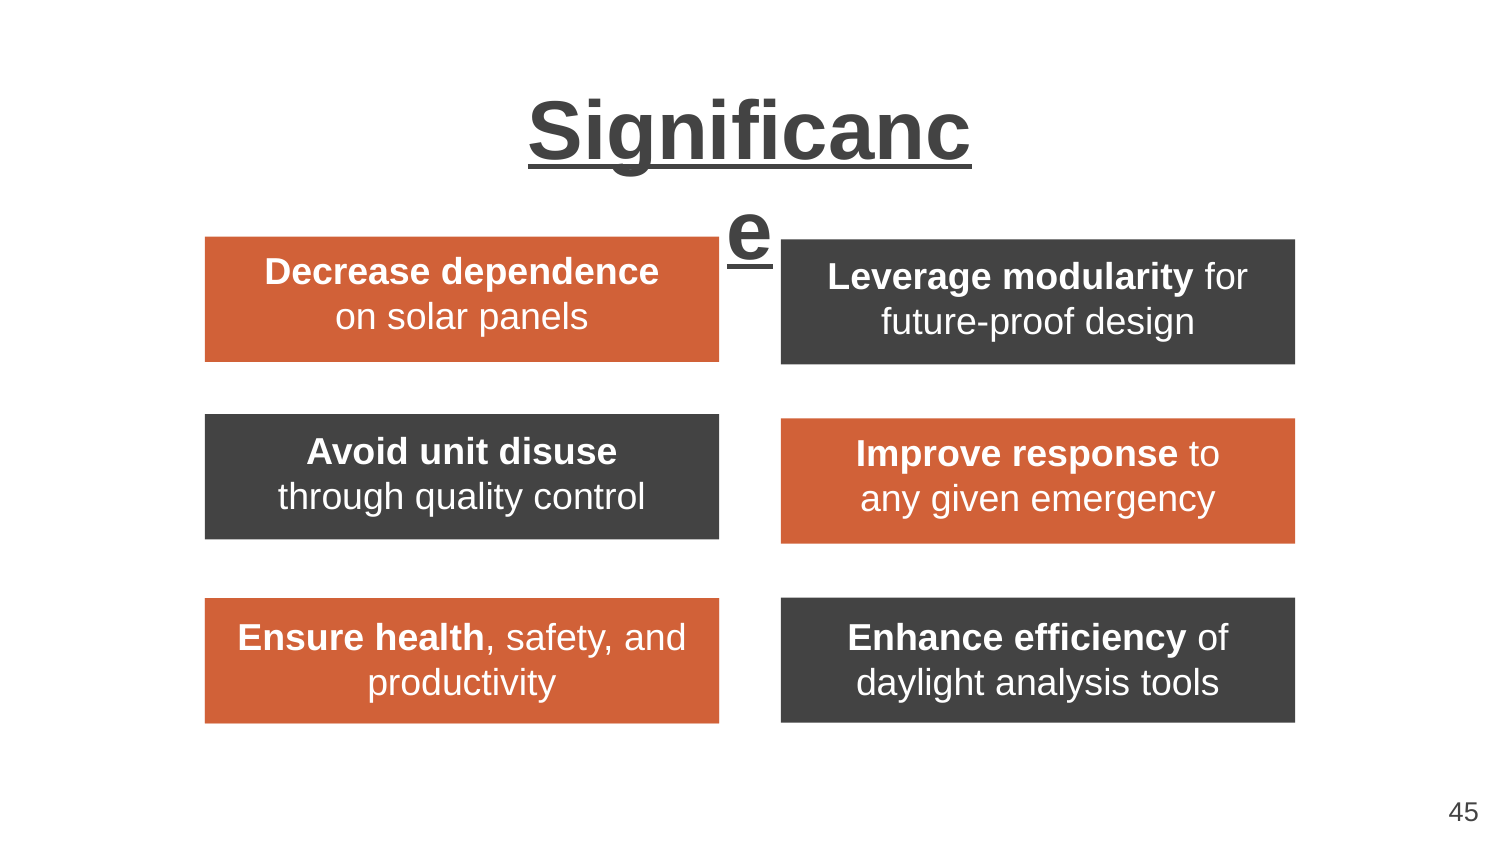

# Significance
Decrease dependence on solar panels

Leverage modularity for future-proof design

Avoid unit disuse through quality control

Improve response to any given emergency

Enhance efficiency of daylight analysis tools

Ensure health, safety, and productivity
45